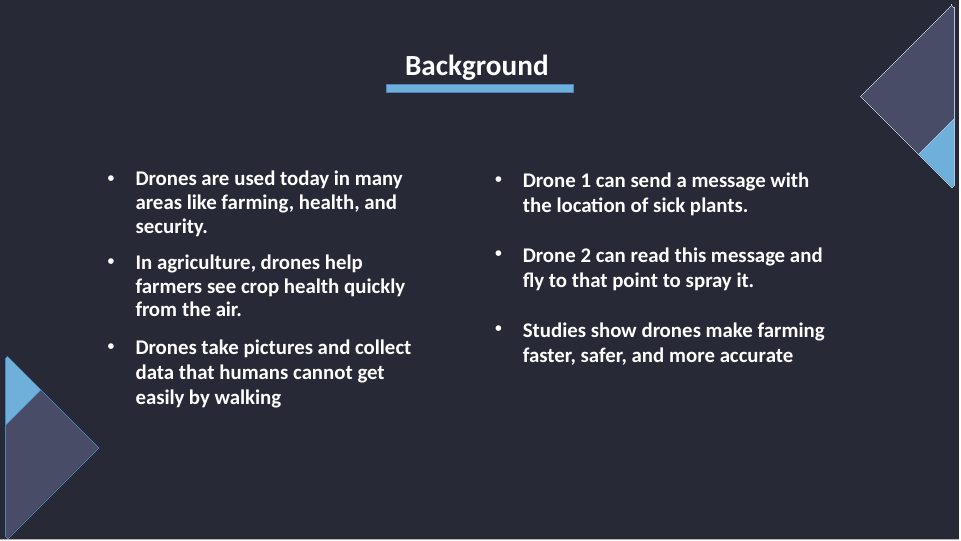

# Background

Drone 1 can send a message with the location of sick plants.

Drone 2 can read this message and fly to that point to spray it.

Studies show drones make farming faster, safer, and more accurate
Drones are used today in many areas like farming, health, and security.
In agriculture, drones help farmers see crop health quickly from the air.
Drones take pictures and collect data that humans cannot get easily by walking